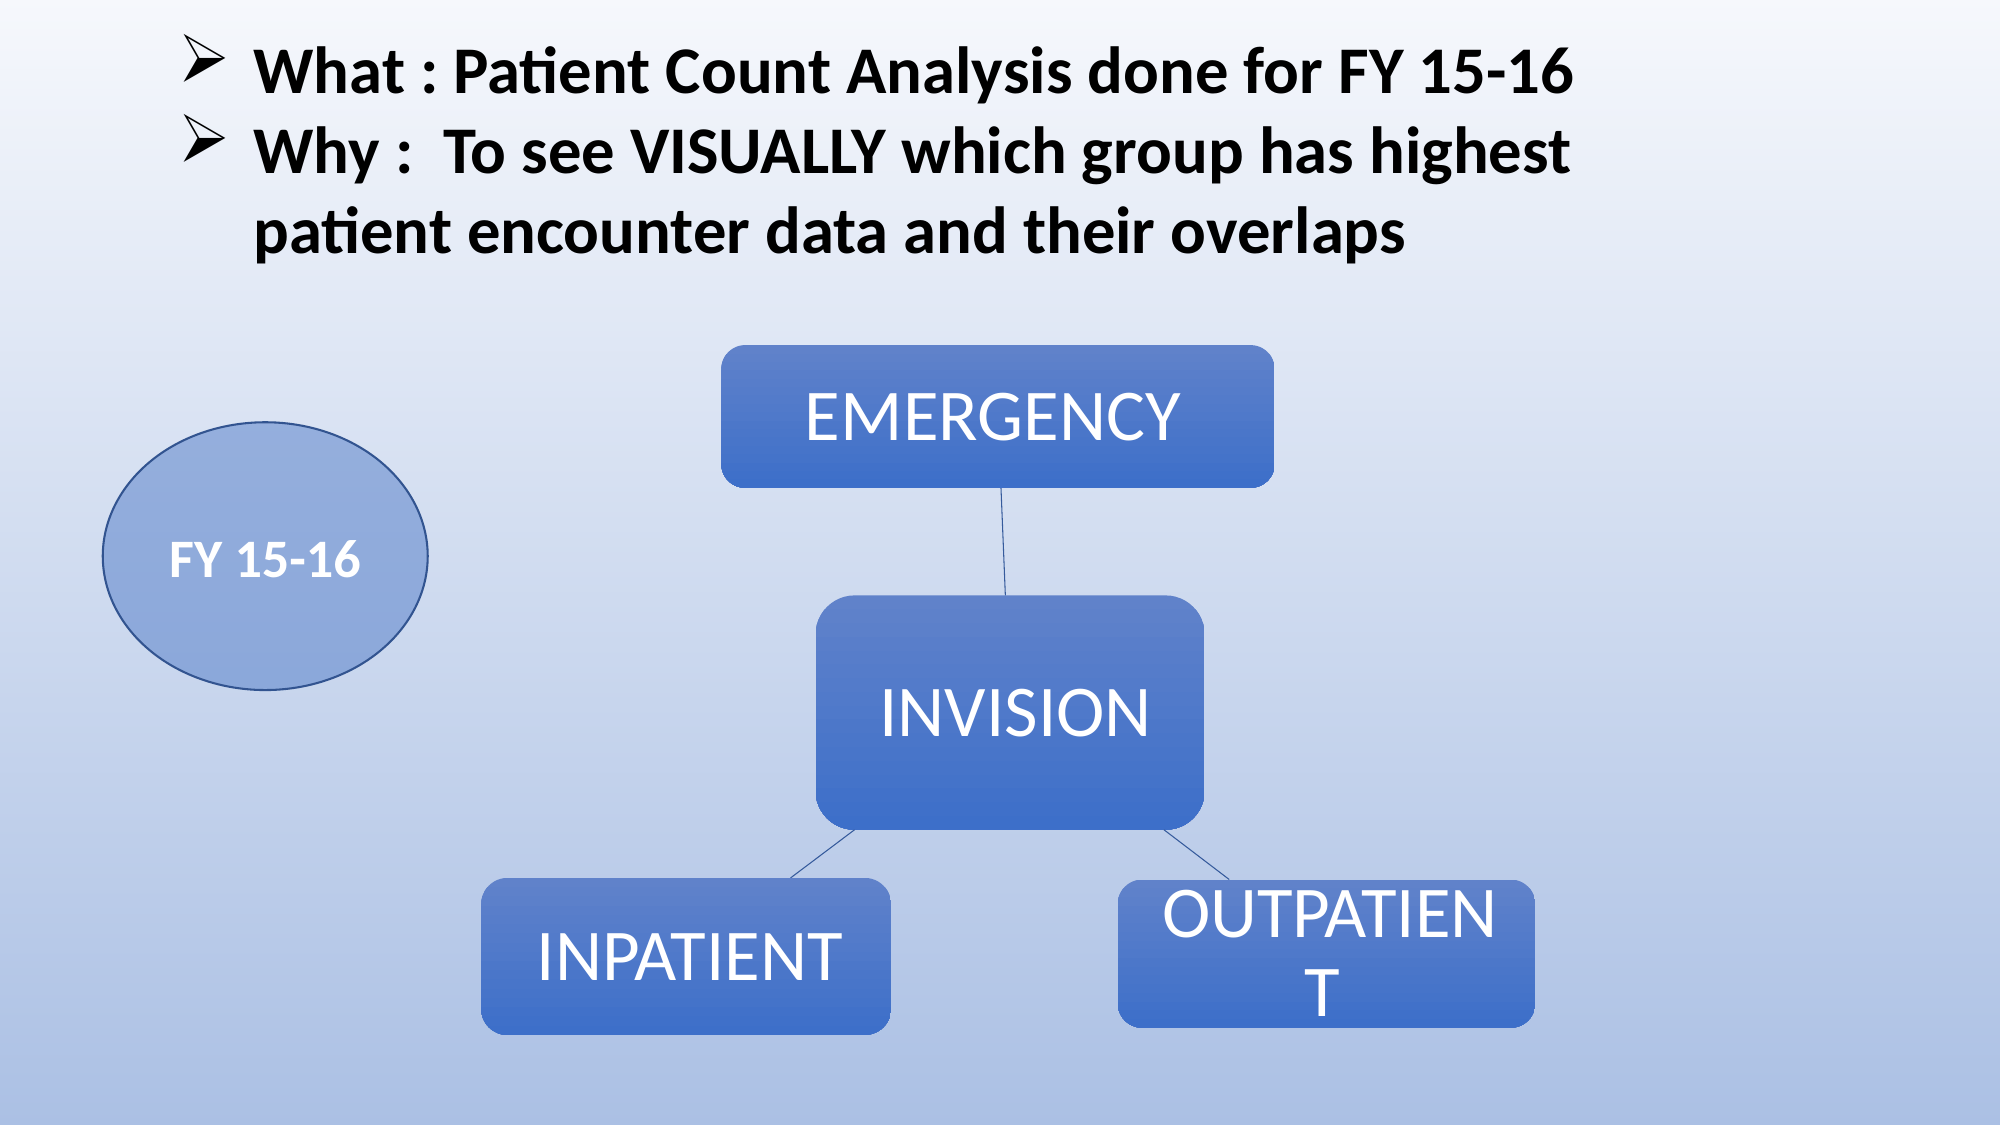

What : Patient Count Analysis done for FY 15-16
Why :  To see VISUALLY which group has highest patient encounter data and their overlaps
INVISION
EMERGENCY
OUTPATIENT
INPATIENT
FY 15-16